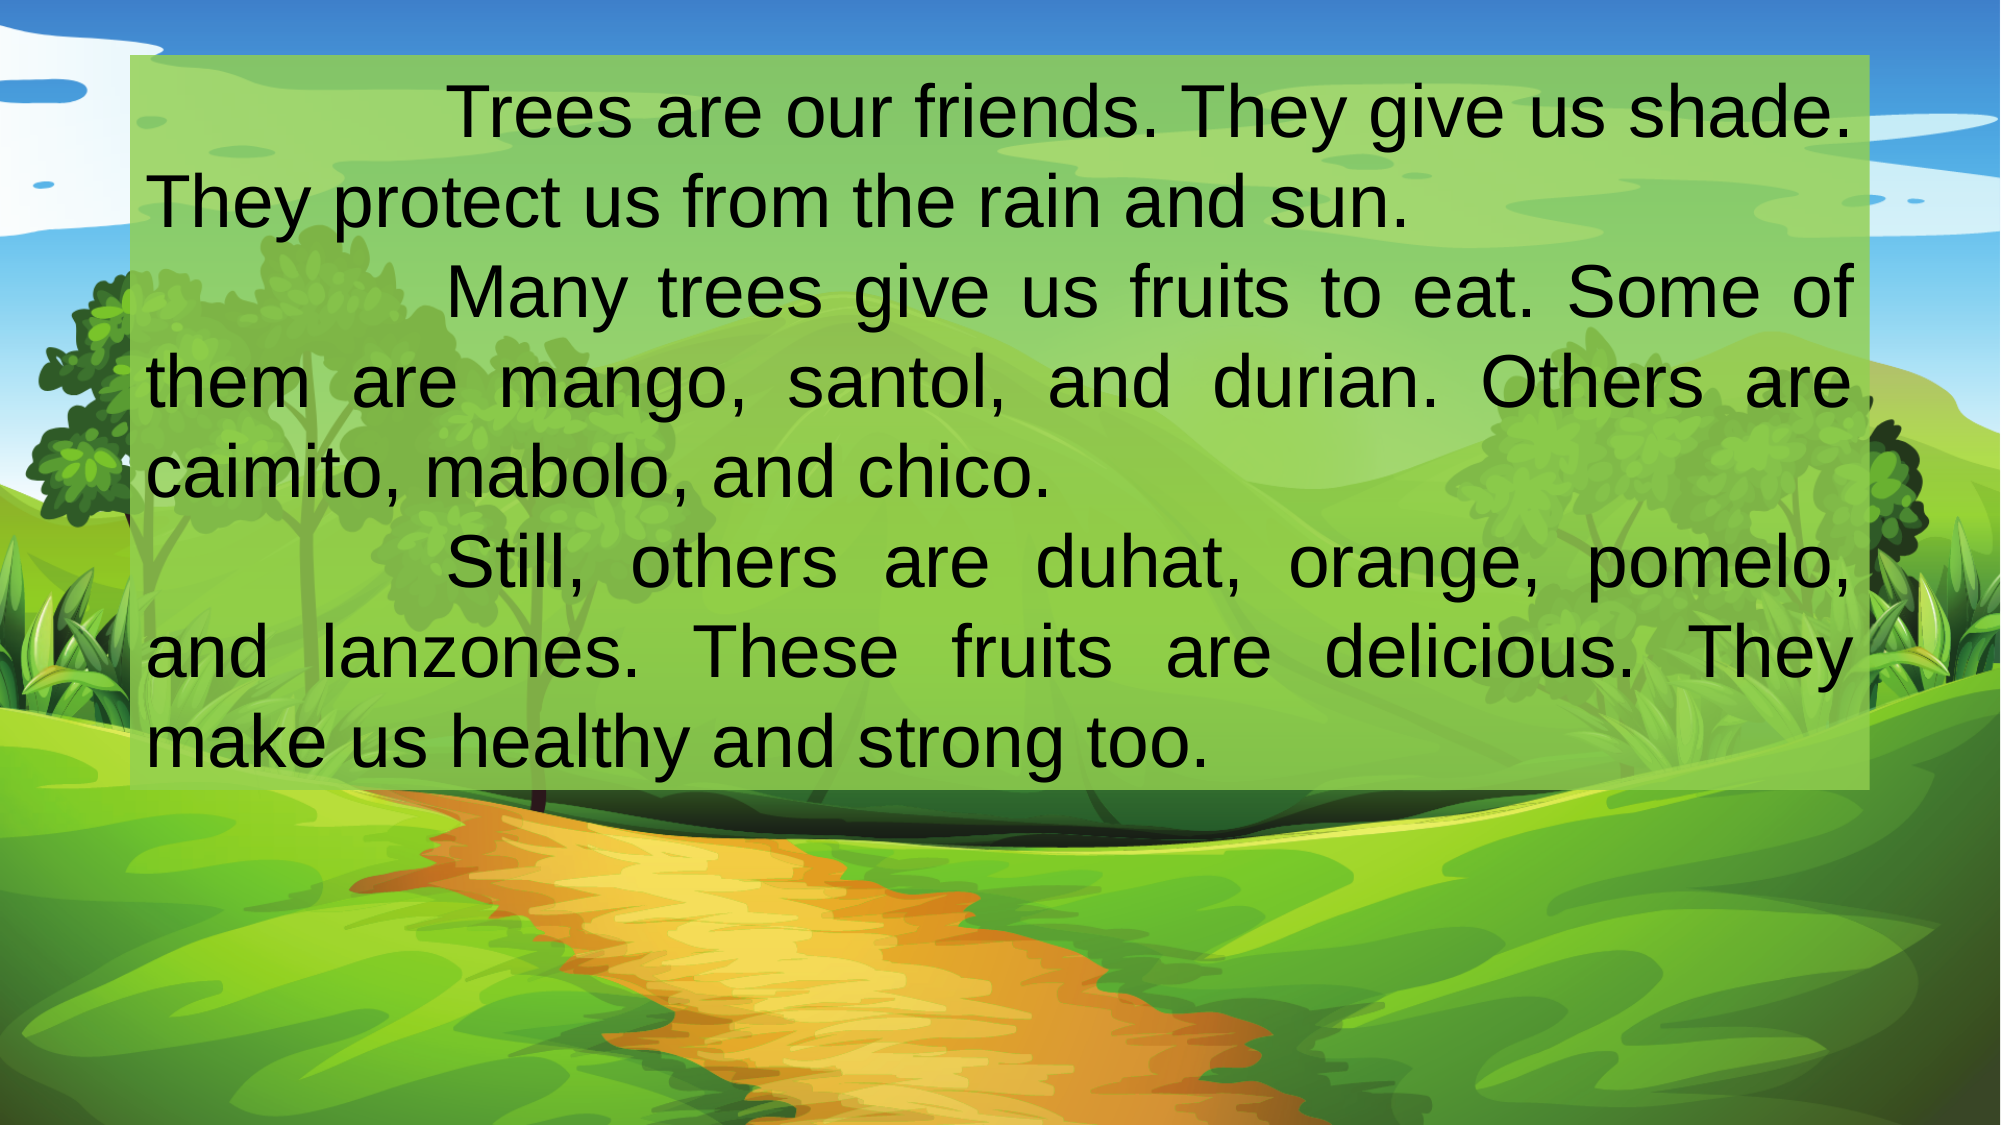

Trees are our friends. They give us shade. They protect us from the rain and sun.
		Many trees give us fruits to eat. Some of them are mango, santol, and durian. Others are caimito, mabolo, and chico.
		Still, others are duhat, orange, pomelo, and lanzones. These fruits are delicious. They make us healthy and strong too.